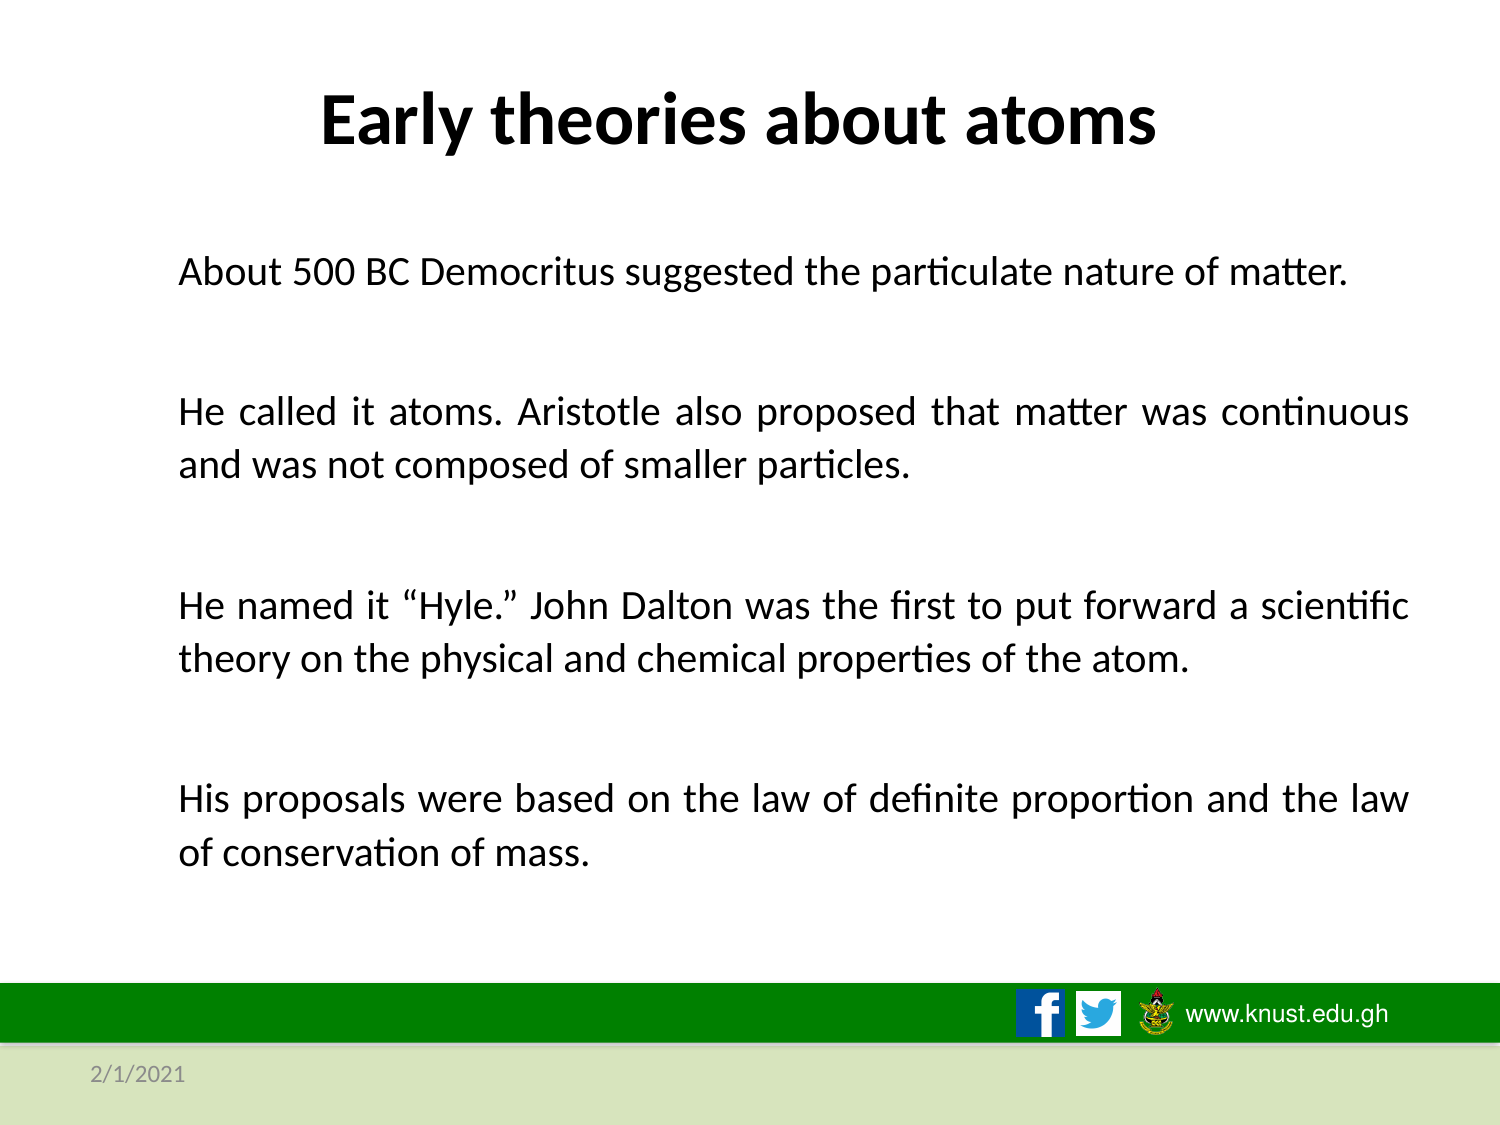

# Early theories about atoms
About 500 BC Democritus suggested the particulate nature of matter.

He called it atoms. Aristotle also proposed that matter was continuous and was not composed of smaller particles.

He named it “Hyle.” John Dalton was the first to put forward a scientific theory on the physical and chemical properties of the atom.

His proposals were based on the law of definite proportion and the law of conservation of mass.
2/1/2021
3